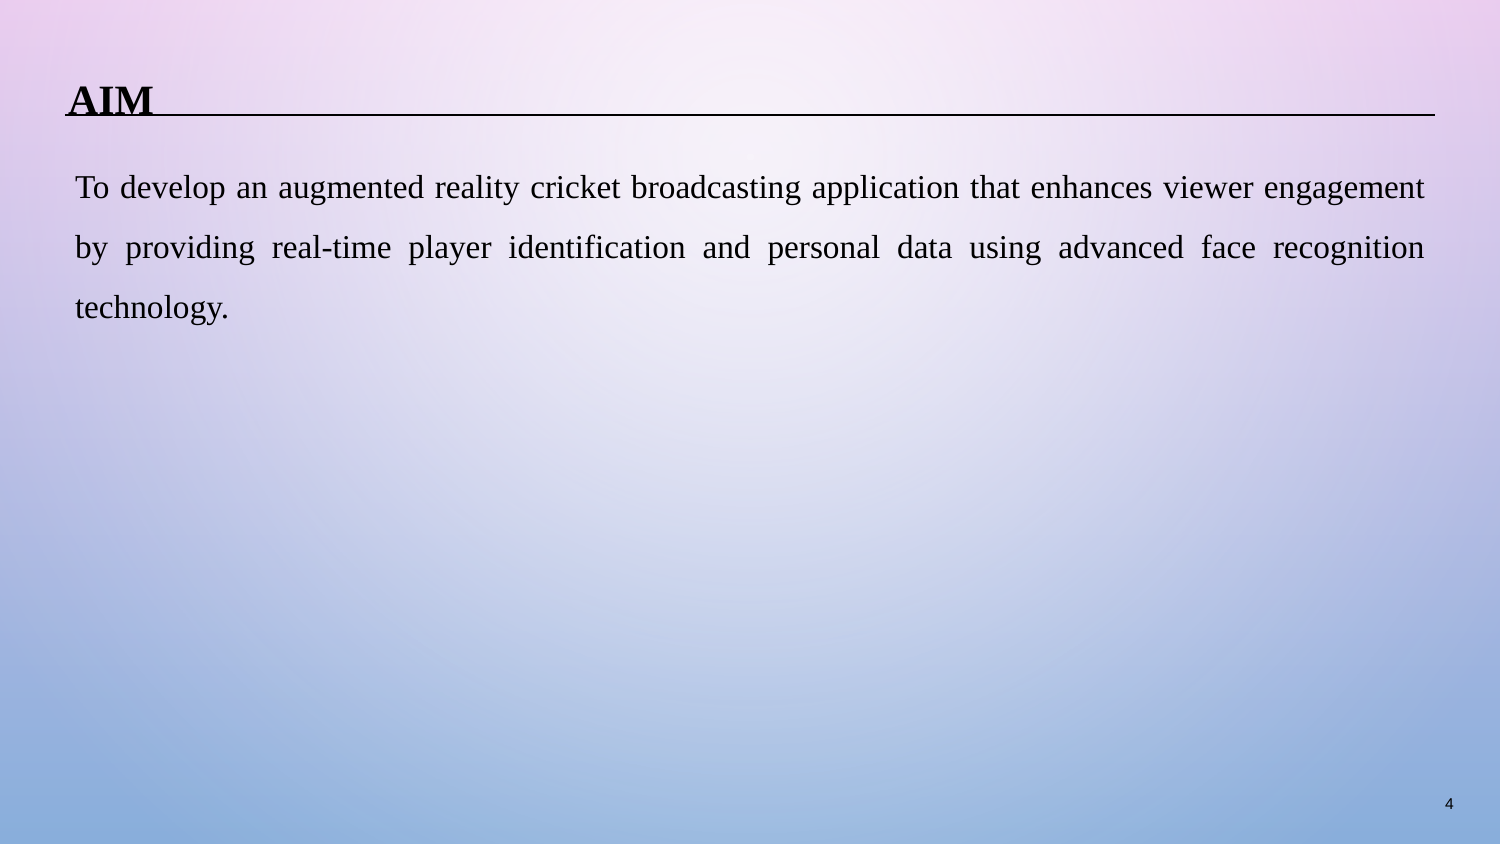

# aim
To develop an augmented reality cricket broadcasting application that enhances viewer engagement by providing real-time player identification and personal data using advanced face recognition technology.

4